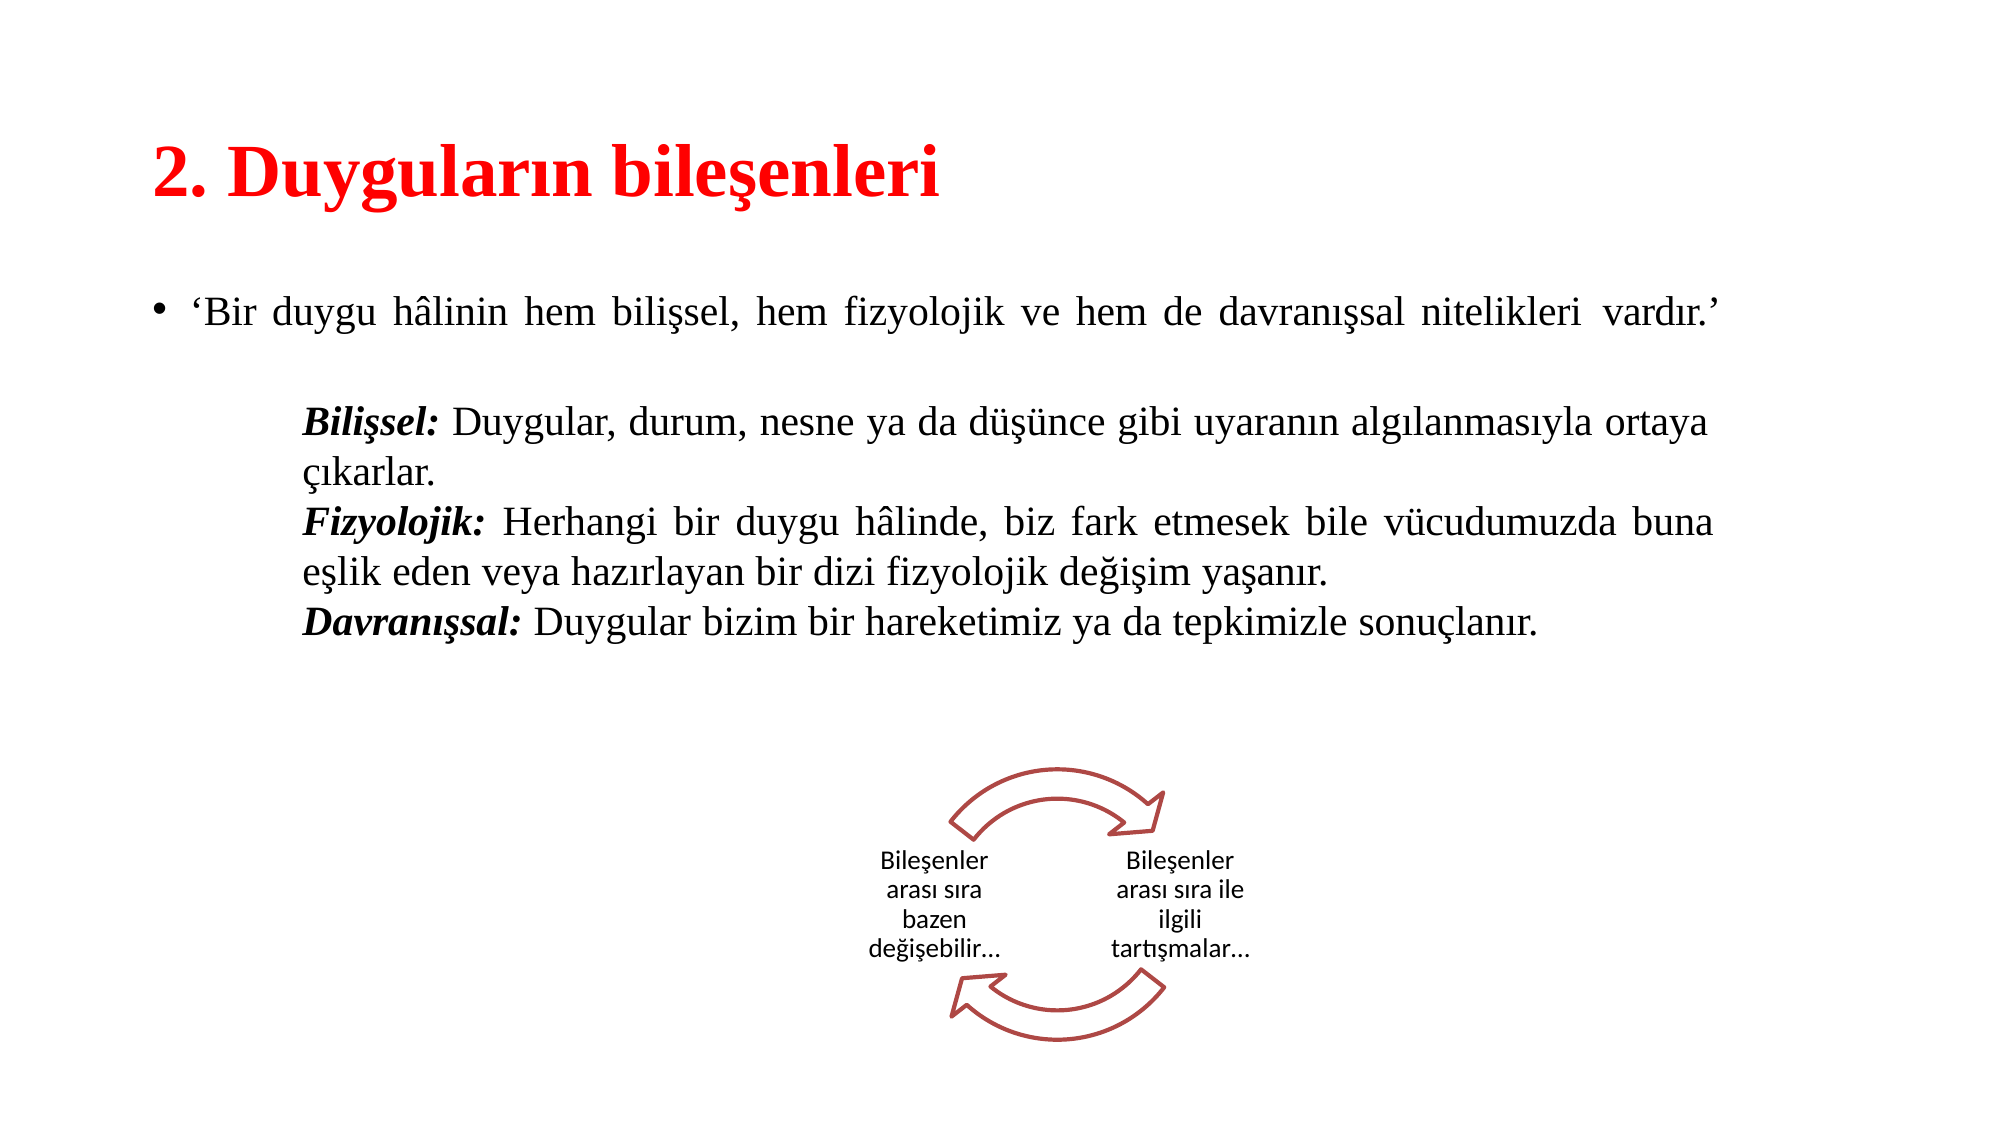

# 2. Duyguların bileşenleri
‘Bir duygu hâlinin hem bilişsel, hem fizyolojik ve hem de davranışsal nitelikleri  vardır.’

Bilişsel: Duygular, durum, nesne ya da düşünce gibi uyaranın algılanmasıyla ortaya
çıkarlar.
Fizyolojik: Herhangi bir duygu hâlinde, biz fark etmesek bile vücudumuzda buna
eşlik eden veya hazırlayan bir dizi fizyolojik değişim yaşanır.
Davranışsal: Duygular bizim bir hareketimiz ya da tepkimizle sonuçlanır.
Bileşenler arası sıra ile ilgili tartışmalar…
Bileşenler arası sıra bazen değişebilir…